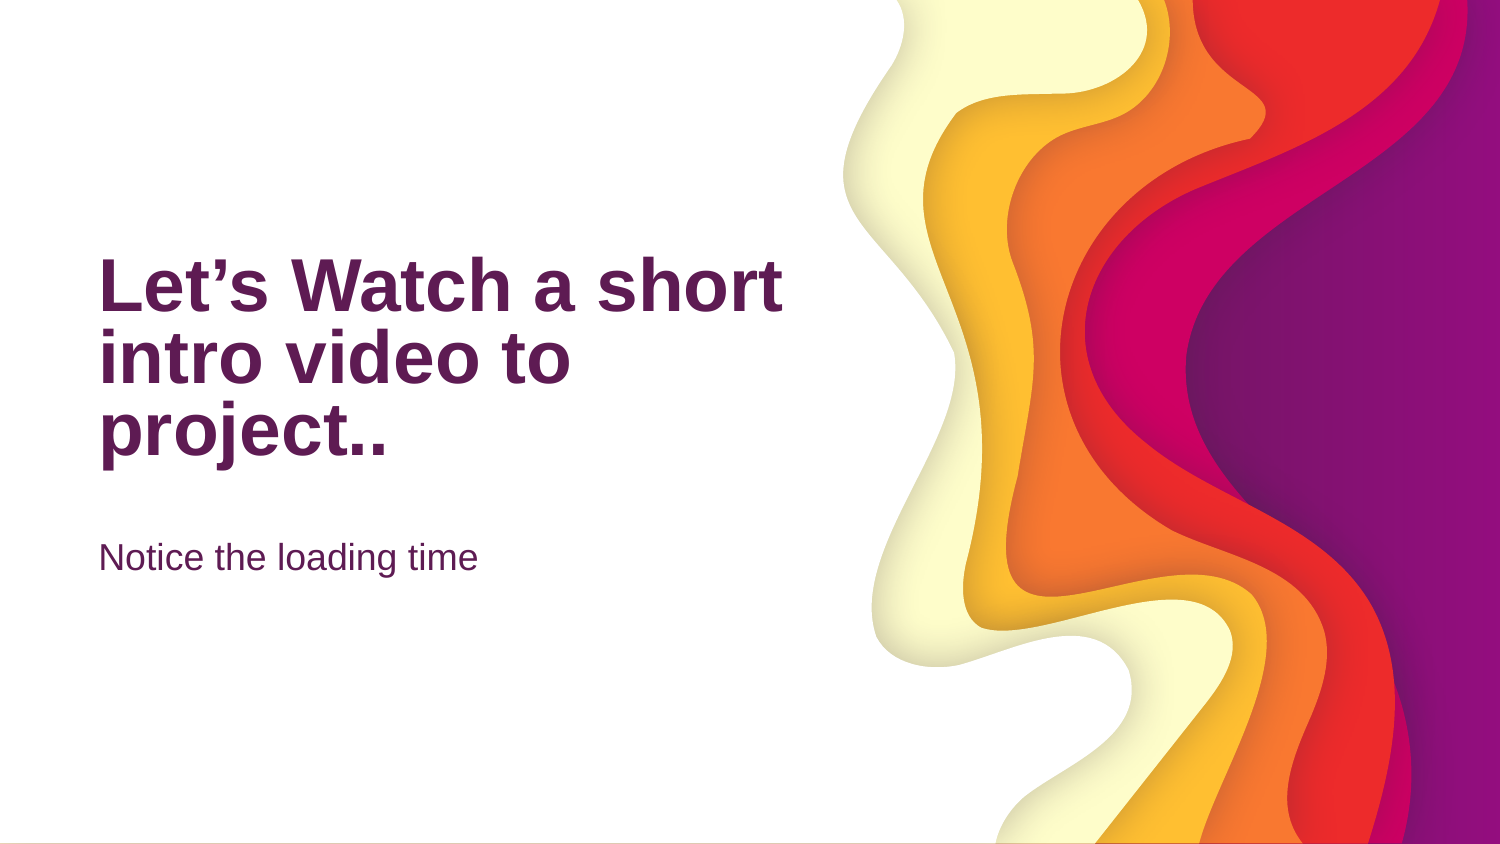

# Let’s Watch a short intro video to project.. Notice the loading time